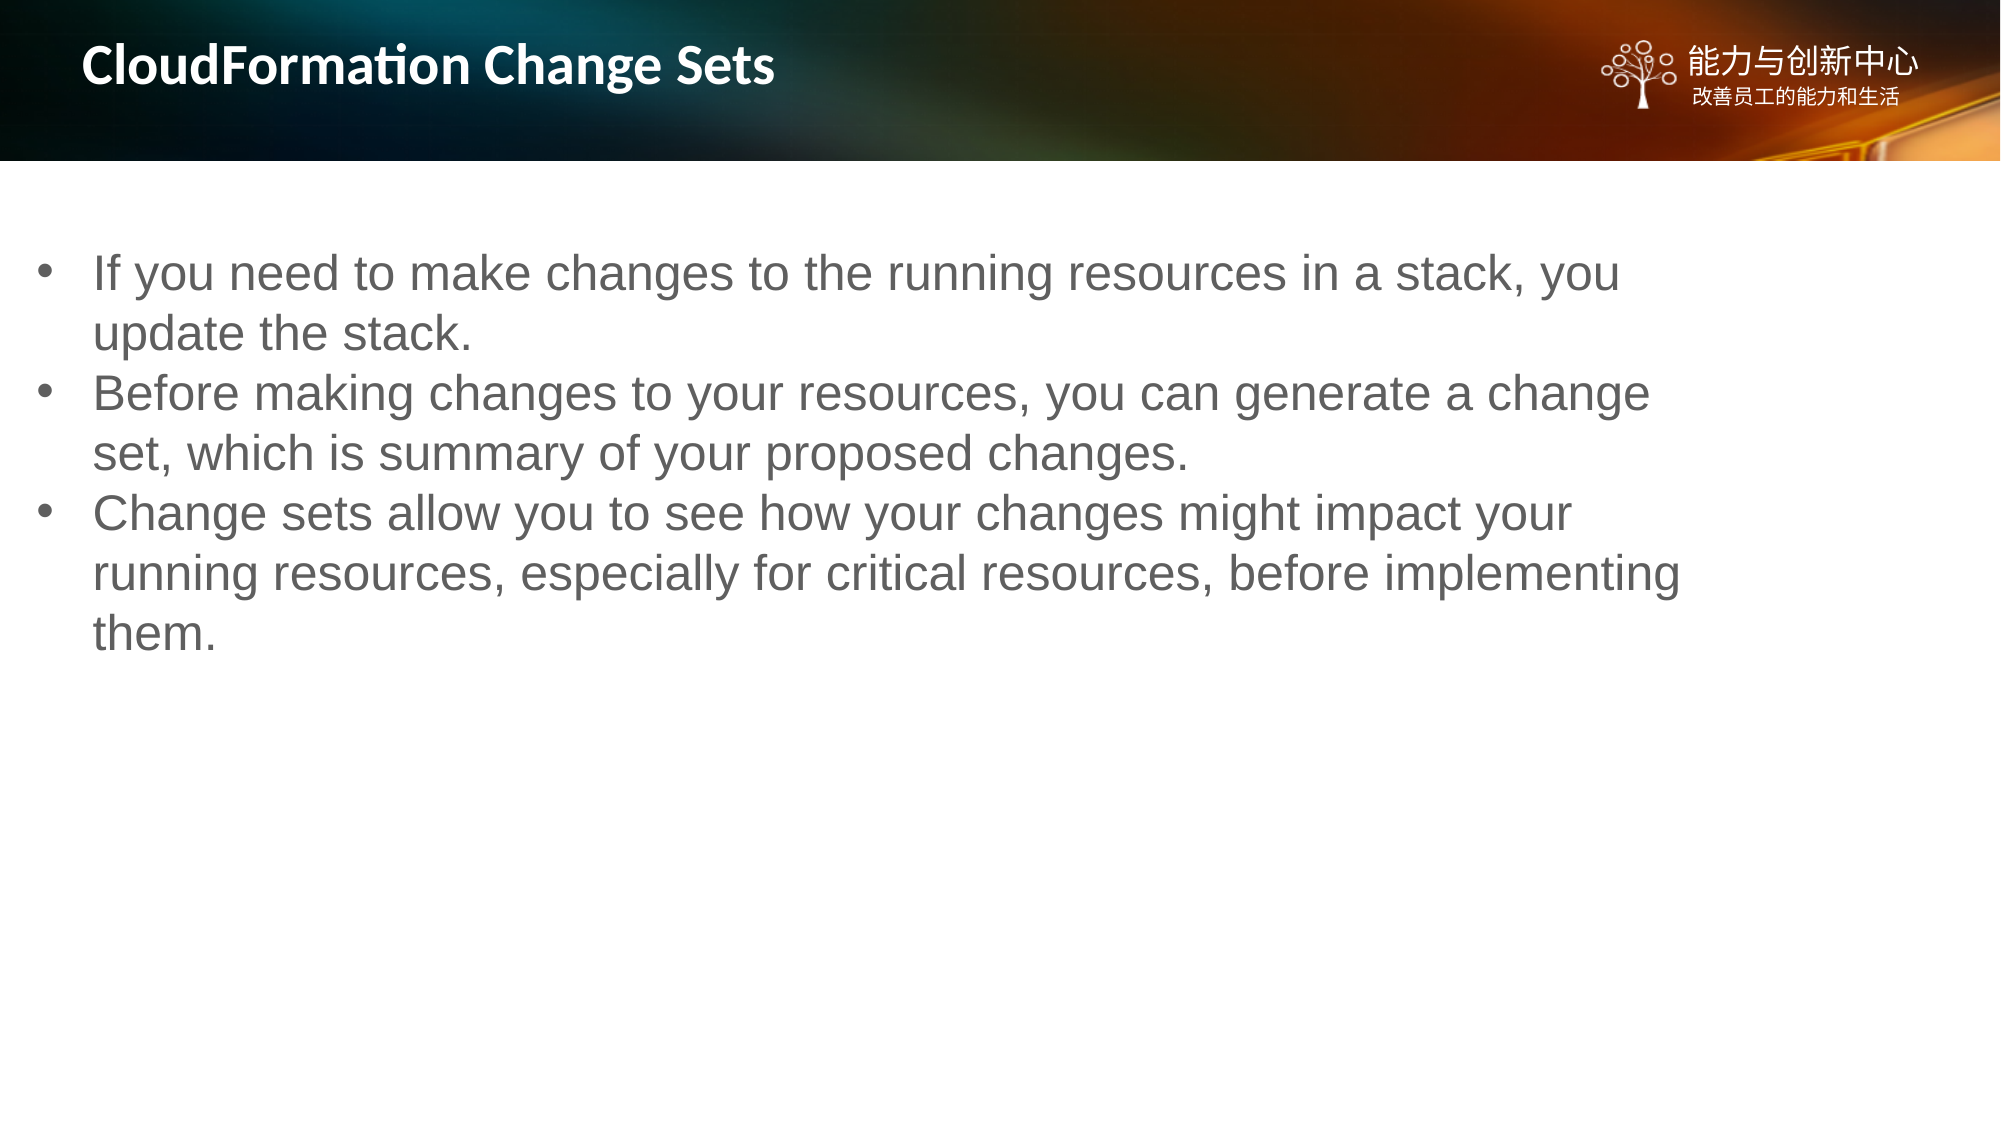

CloudFormation Change Sets
If you need to make changes to the running resources in a stack, you update the stack.
Before making changes to your resources, you can generate a change set, which is summary of your proposed changes.
Change sets allow you to see how your changes might impact your running resources, especially for critical resources, before implementing them.